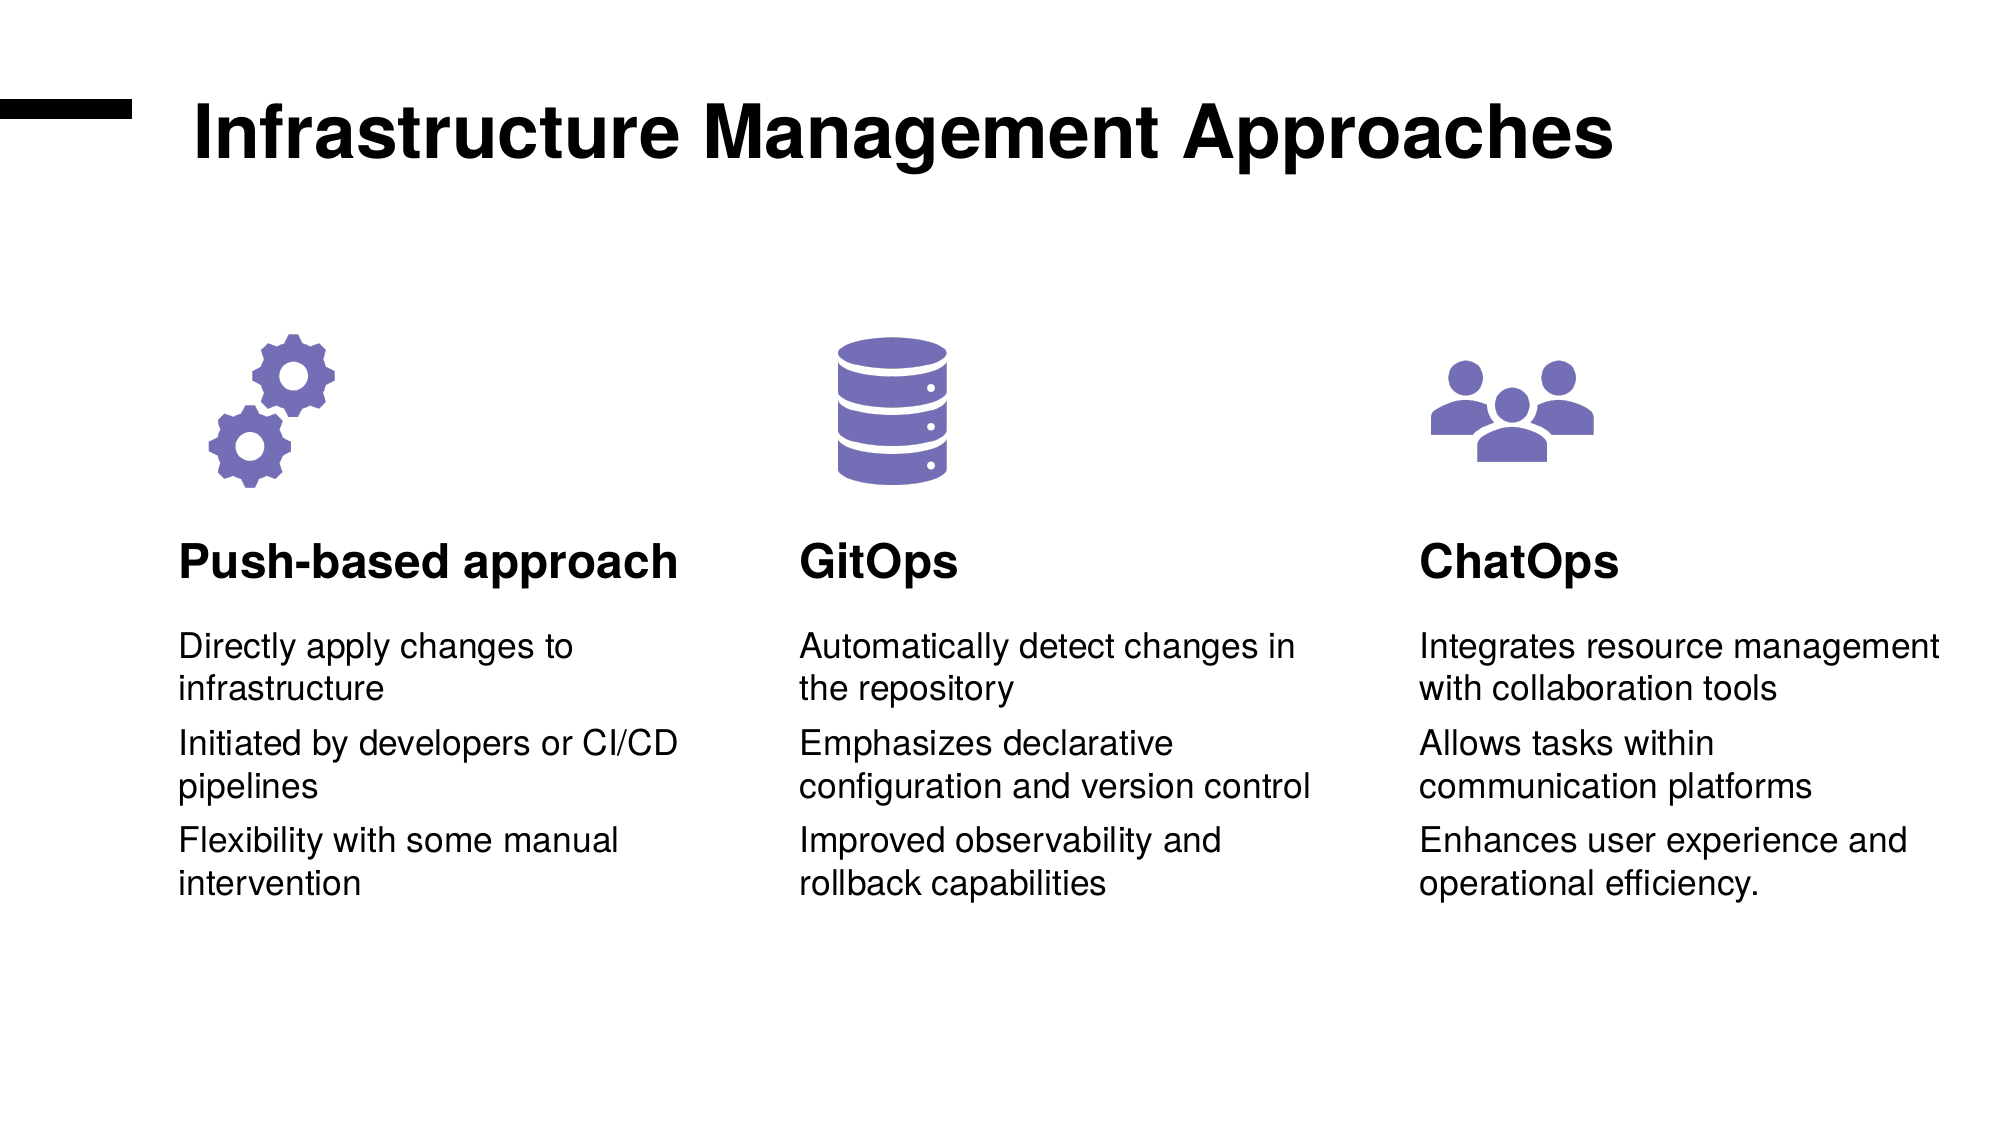

# Infrastructure Management Approaches
Push-based approach
Directly apply changes to infrastructure
Initiated by developers or CI/CD pipelines
Flexibility with some manual intervention
GitOps
Automatically detect changes in the repository
Emphasizes declarative configuration and version control
Improved observability and rollback capabilities
ChatOps
Integrates resource management with collaboration tools
Allows tasks within communication platforms
Enhances user experience and operational efficiency.